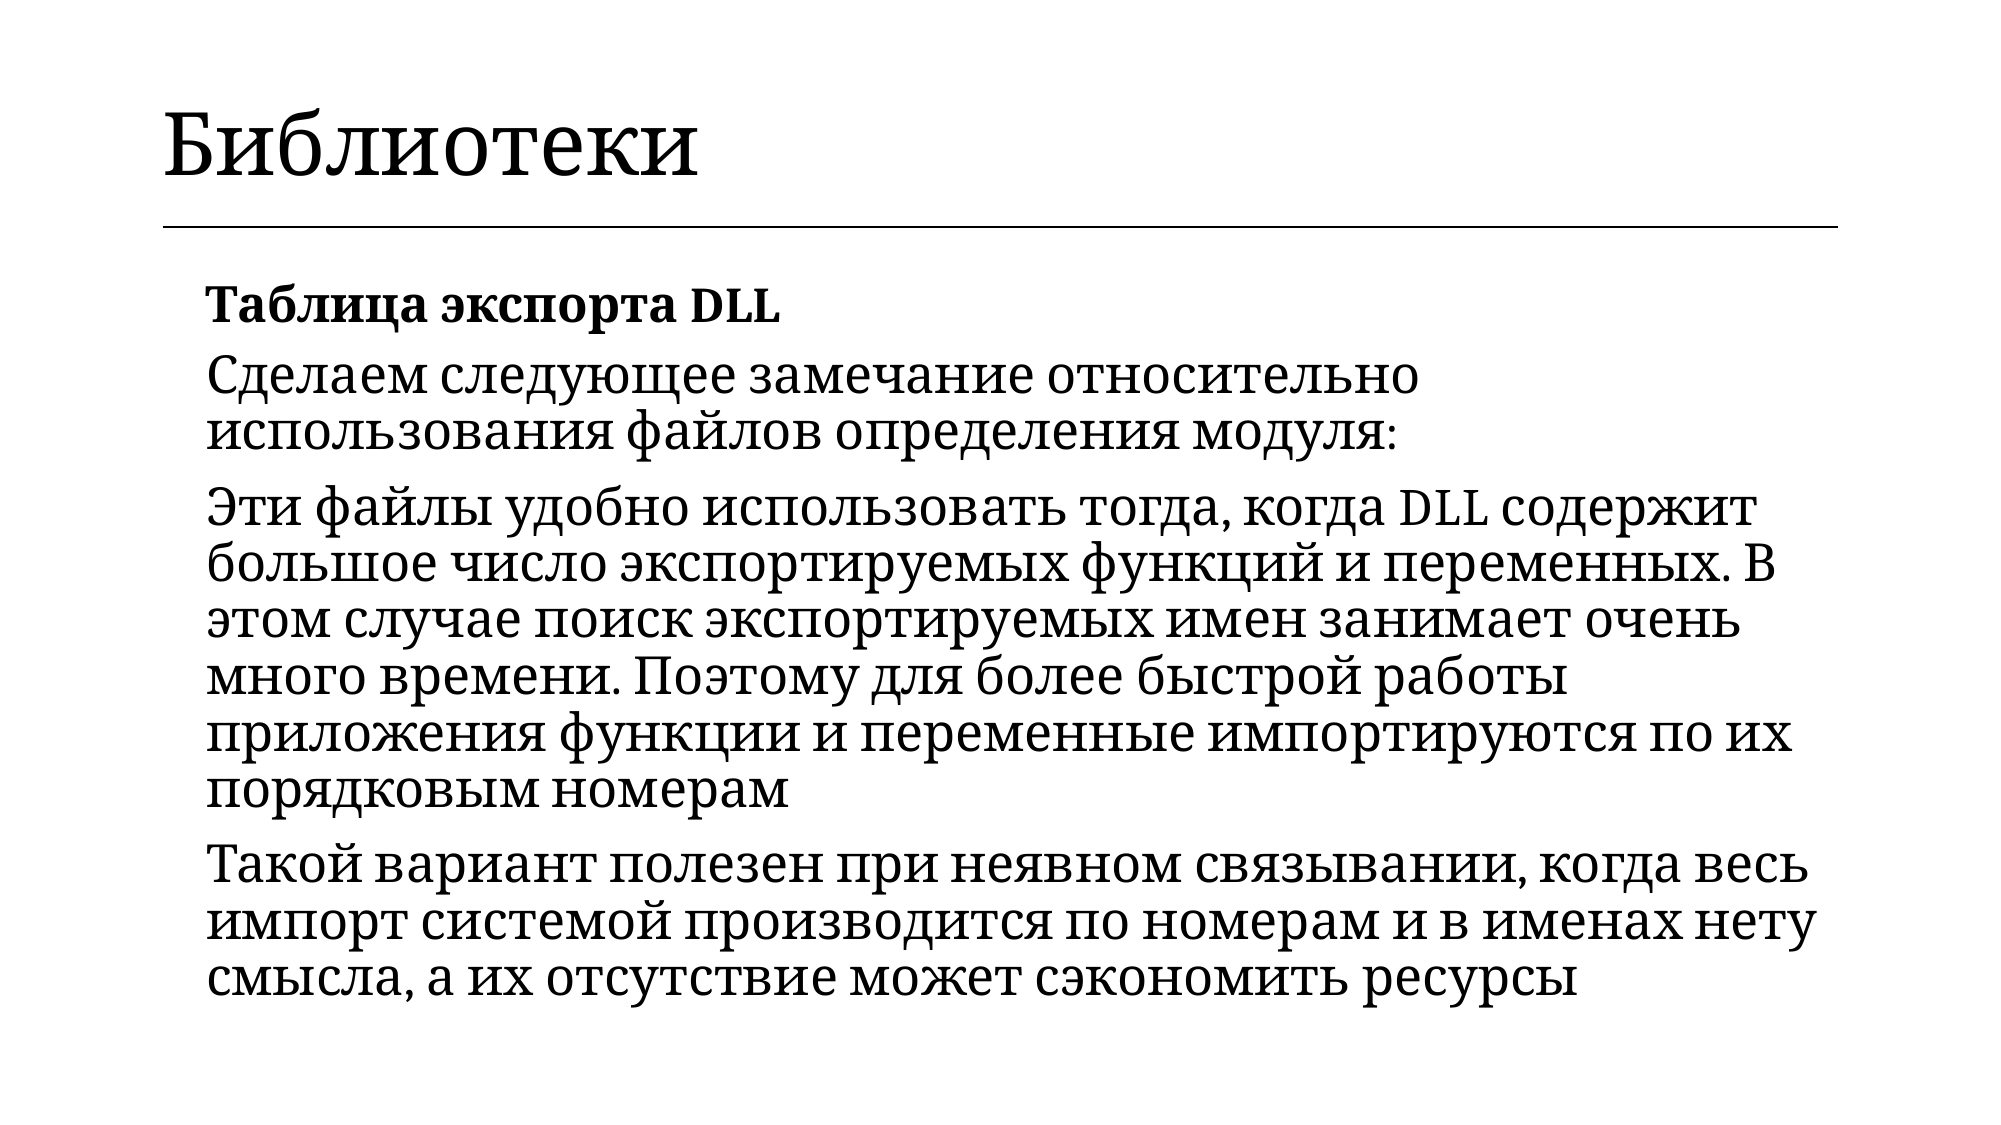

| Библиотеки |
| --- |
Таблица экспорта DLL
Сделаем следующее замечание относительно использования файлов определения модуля:
Эти файлы удобно использовать тогда, когда DLL содержит большое число экспортируемых функций и переменных. В этом случае поиск экспортируемых имен занимает очень много времени. Поэтому для более быстрой работы приложения функции и переменные импортируются по их порядковым номерам
Такой вариант полезен при неявном связывании, когда весь импорт системой производится по номерам и в именах нету смысла, а их отсутствие может сэкономить ресурсы